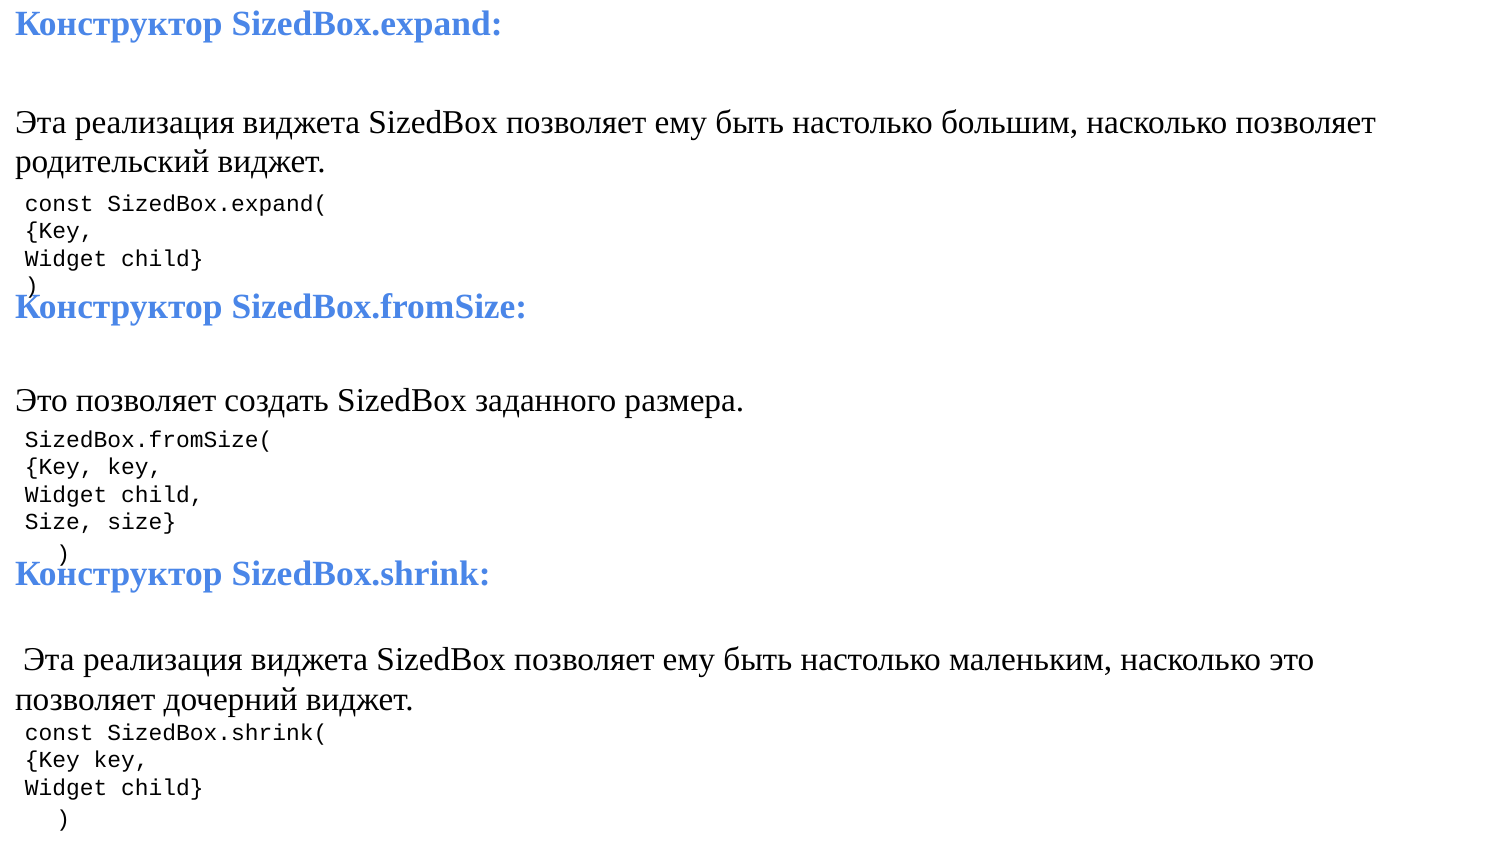

Конструктор SizedBox.expand:

Эта реализация виджета SizedBox позволяет ему быть настолько большим, насколько позволяет родительский виджет.
const SizedBox.expand(
{Key,
Widget child}
)
Конструктор SizedBox.fromSize:

Это позволяет создать SizedBox заданного размера.
SizedBox.fromSize(
{Key, key,
Widget child,
Size, size}
)
Конструктор SizedBox.shrink:
 Эта реализация виджета SizedBox позволяет ему быть настолько маленьким, насколько это позволяет дочерний виджет.
const SizedBox.shrink(
{Key key,
Widget child}
)